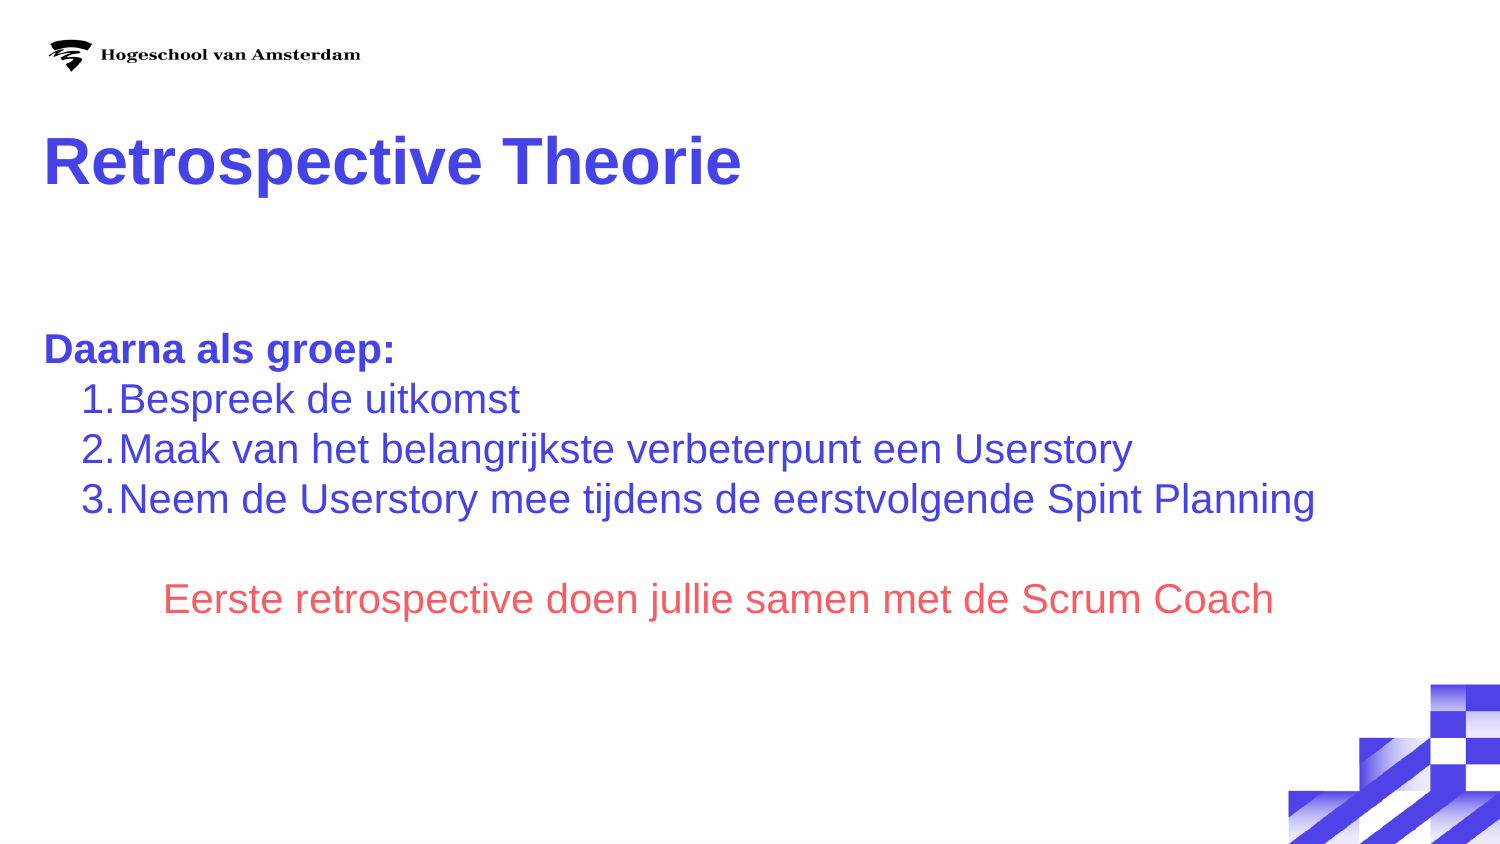

# Retrospective Theorie

Daarna als groep:
Bespreek de uitkomst
Maak van het belangrijkste verbeterpunt een Userstory
Neem de Userstory mee tijdens de eerstvolgende Spint Planning

Eerste retrospective doen jullie samen met de Scrum Coach